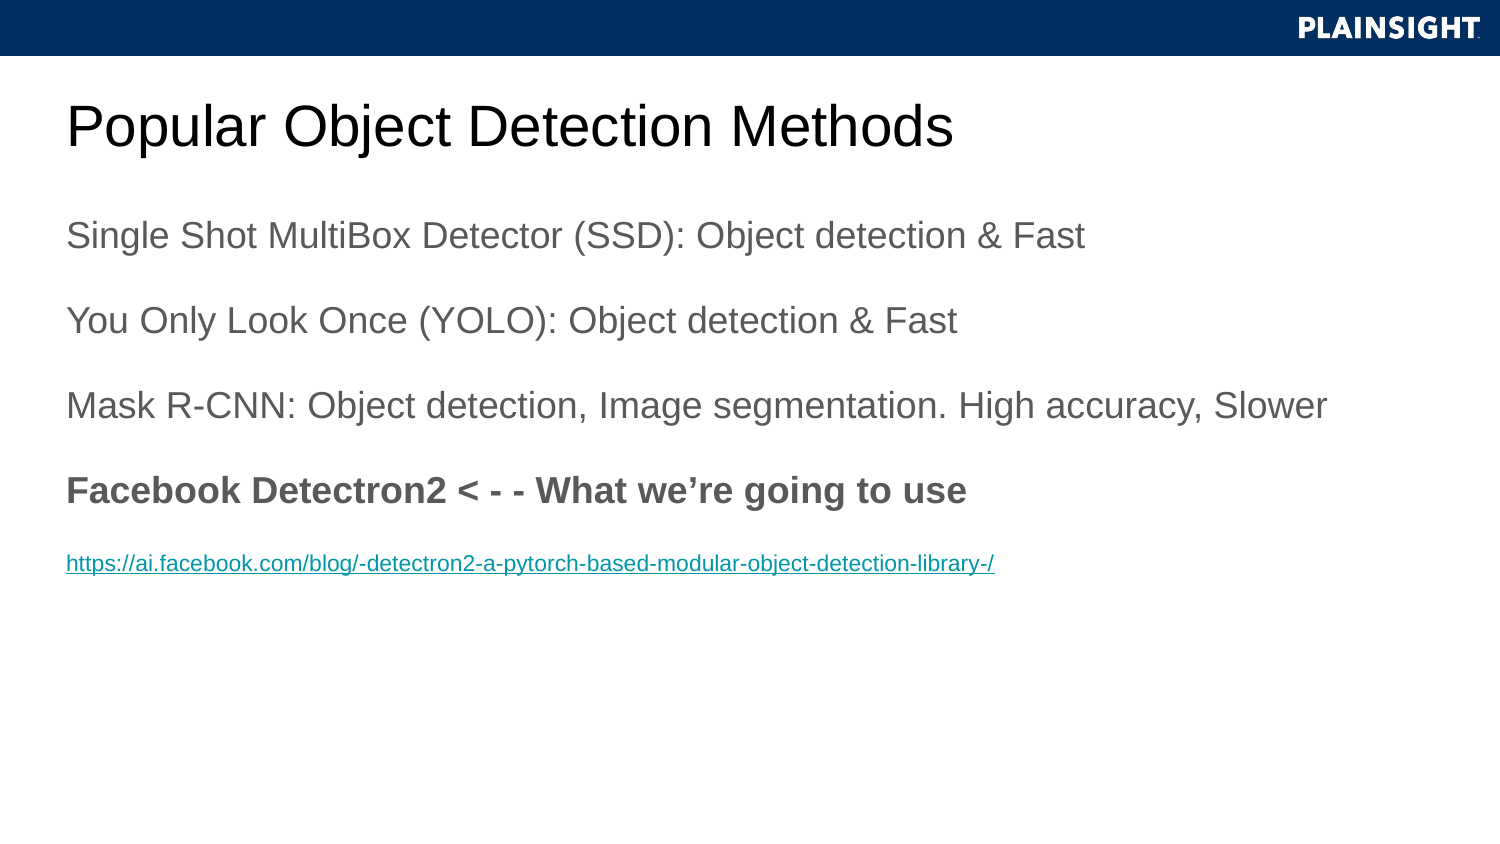

# Popular Object Detection Methods
Single Shot MultiBox Detector (SSD): Object detection & Fast
You Only Look Once (YOLO): Object detection & Fast
Mask R-CNN: Object detection, Image segmentation. High accuracy, Slower
Facebook Detectron2 < - - What we’re going to use
https://ai.facebook.com/blog/-detectron2-a-pytorch-based-modular-object-detection-library-/